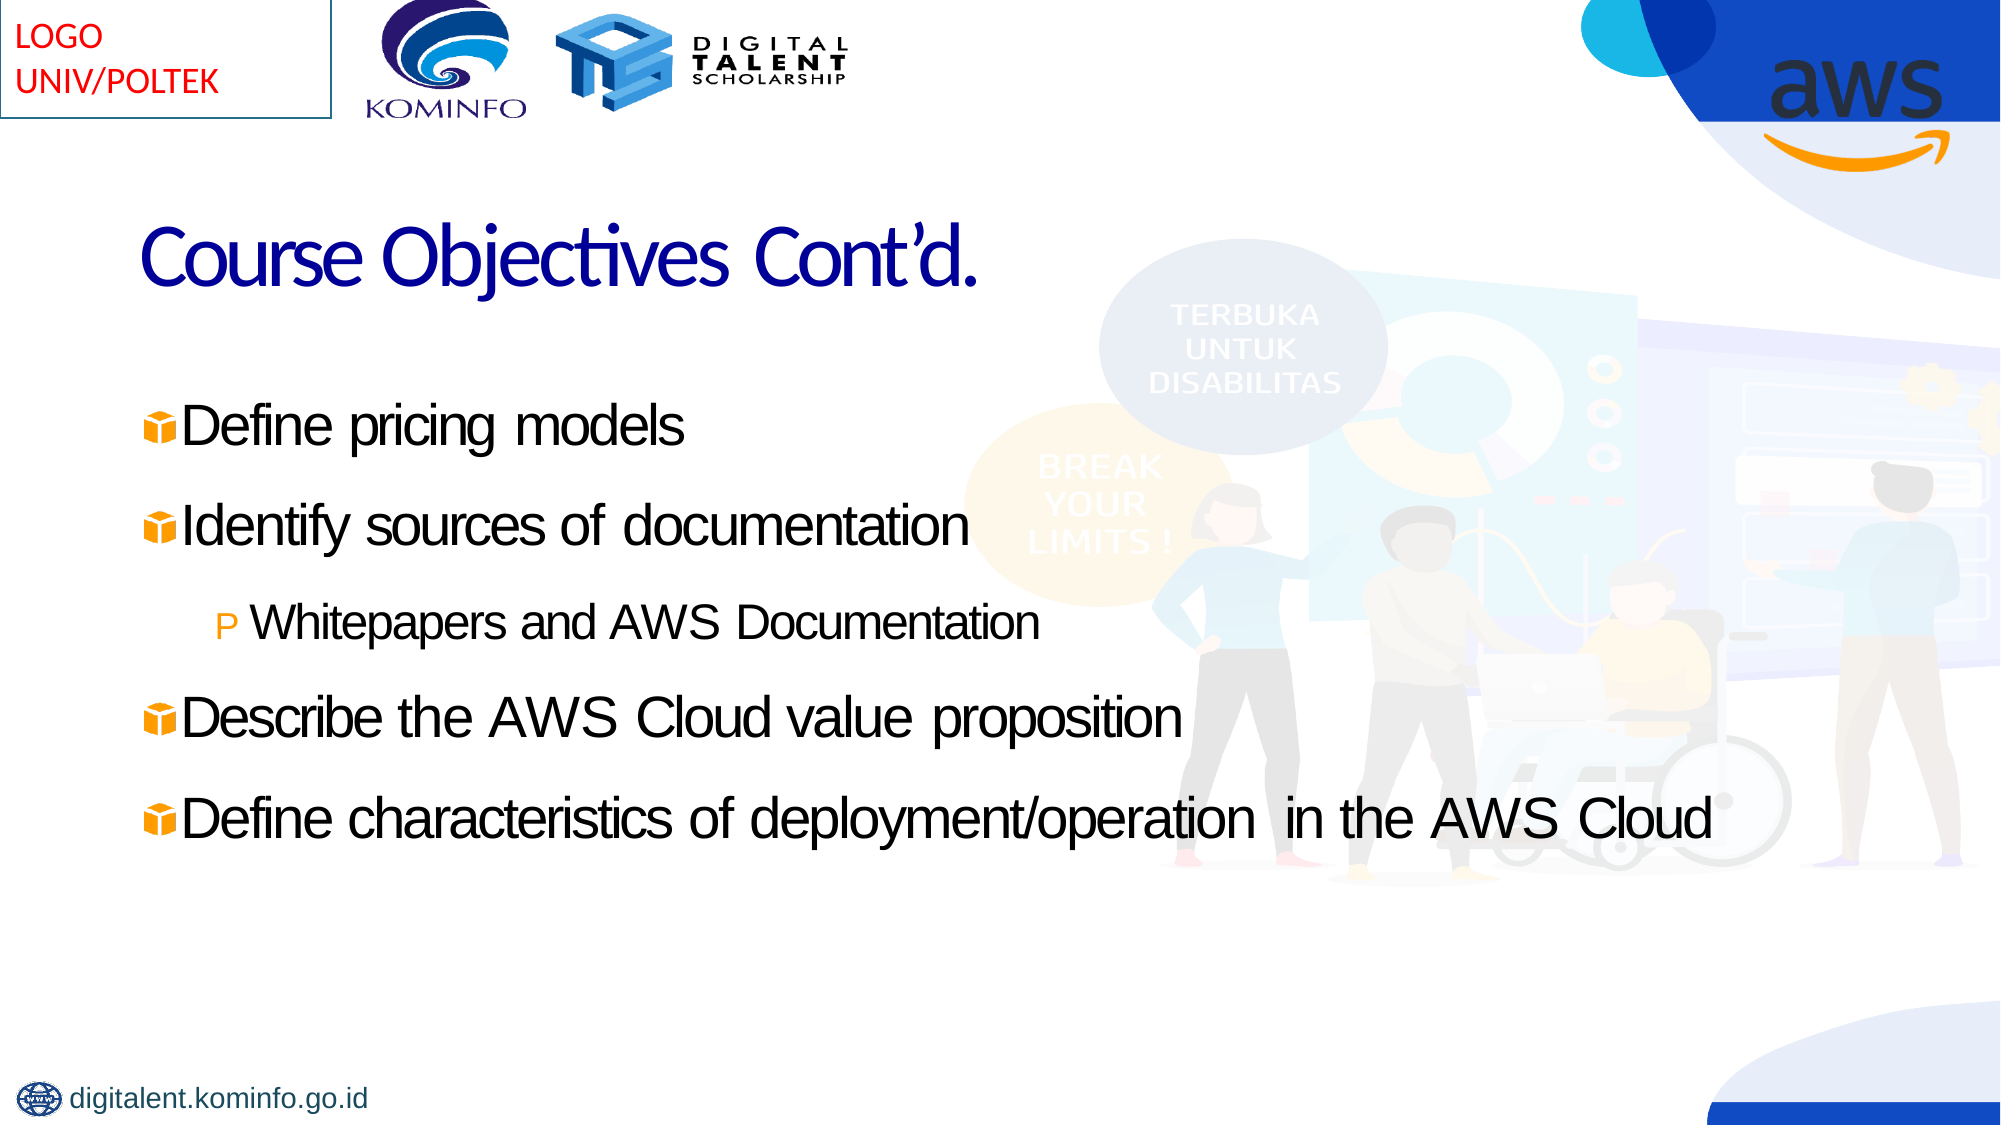

# Course Objectives Cont’d.
Define pricing models
Identify sources of documentation
P Whitepapers and AWS Documentation
Describe the AWS Cloud value proposition
Define characteristics of deployment/operation  in the AWS Cloud